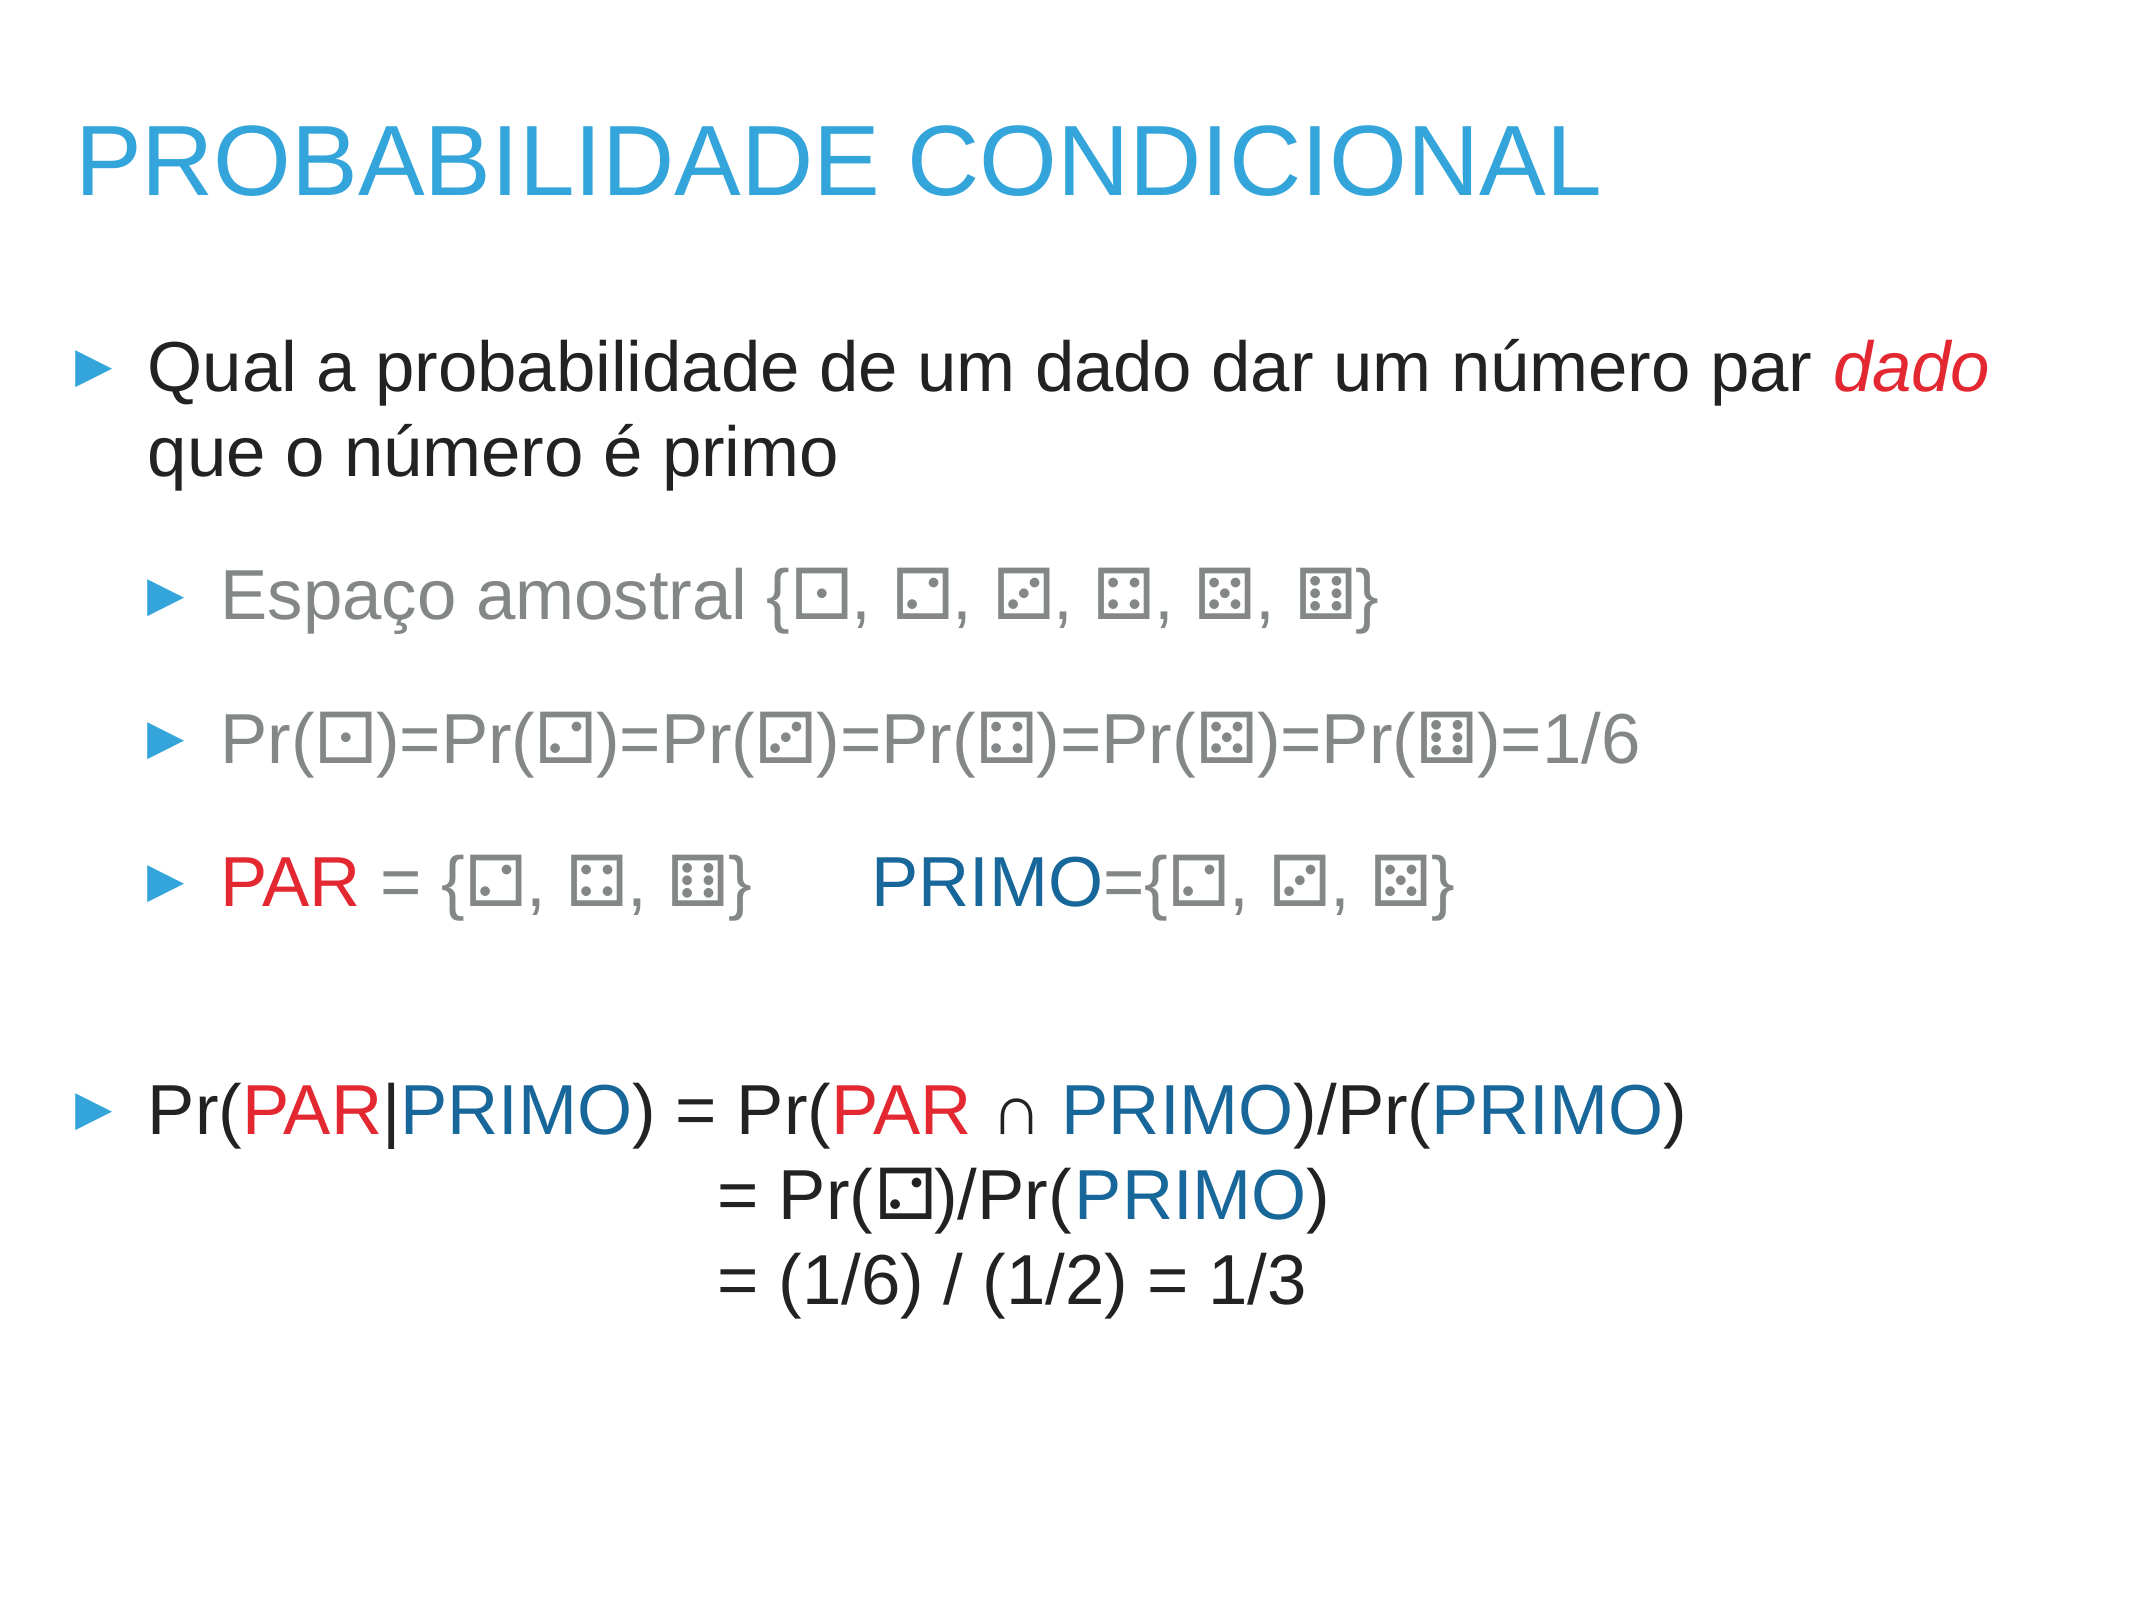

probabilidade condicional
Qual a probabilidade de um dado dar um número par dado que o número é primo
Espaço amostral {⚀, ⚁, ⚂, ⚃, ⚄, ⚅}
Pr(⚀)=Pr(⚁)=Pr(⚂)=Pr(⚃)=Pr(⚄)=Pr(⚅)=1/6
PAR = {⚁, ⚃, ⚅}      PRIMO={⚁, ⚂, ⚄}
Pr(PAR|PRIMO) = Pr(PAR ∩ PRIMO)/Pr(PRIMO)
                             = Pr(⚁)/Pr(PRIMO)
                             = (1/6) / (1/2) = 1/3